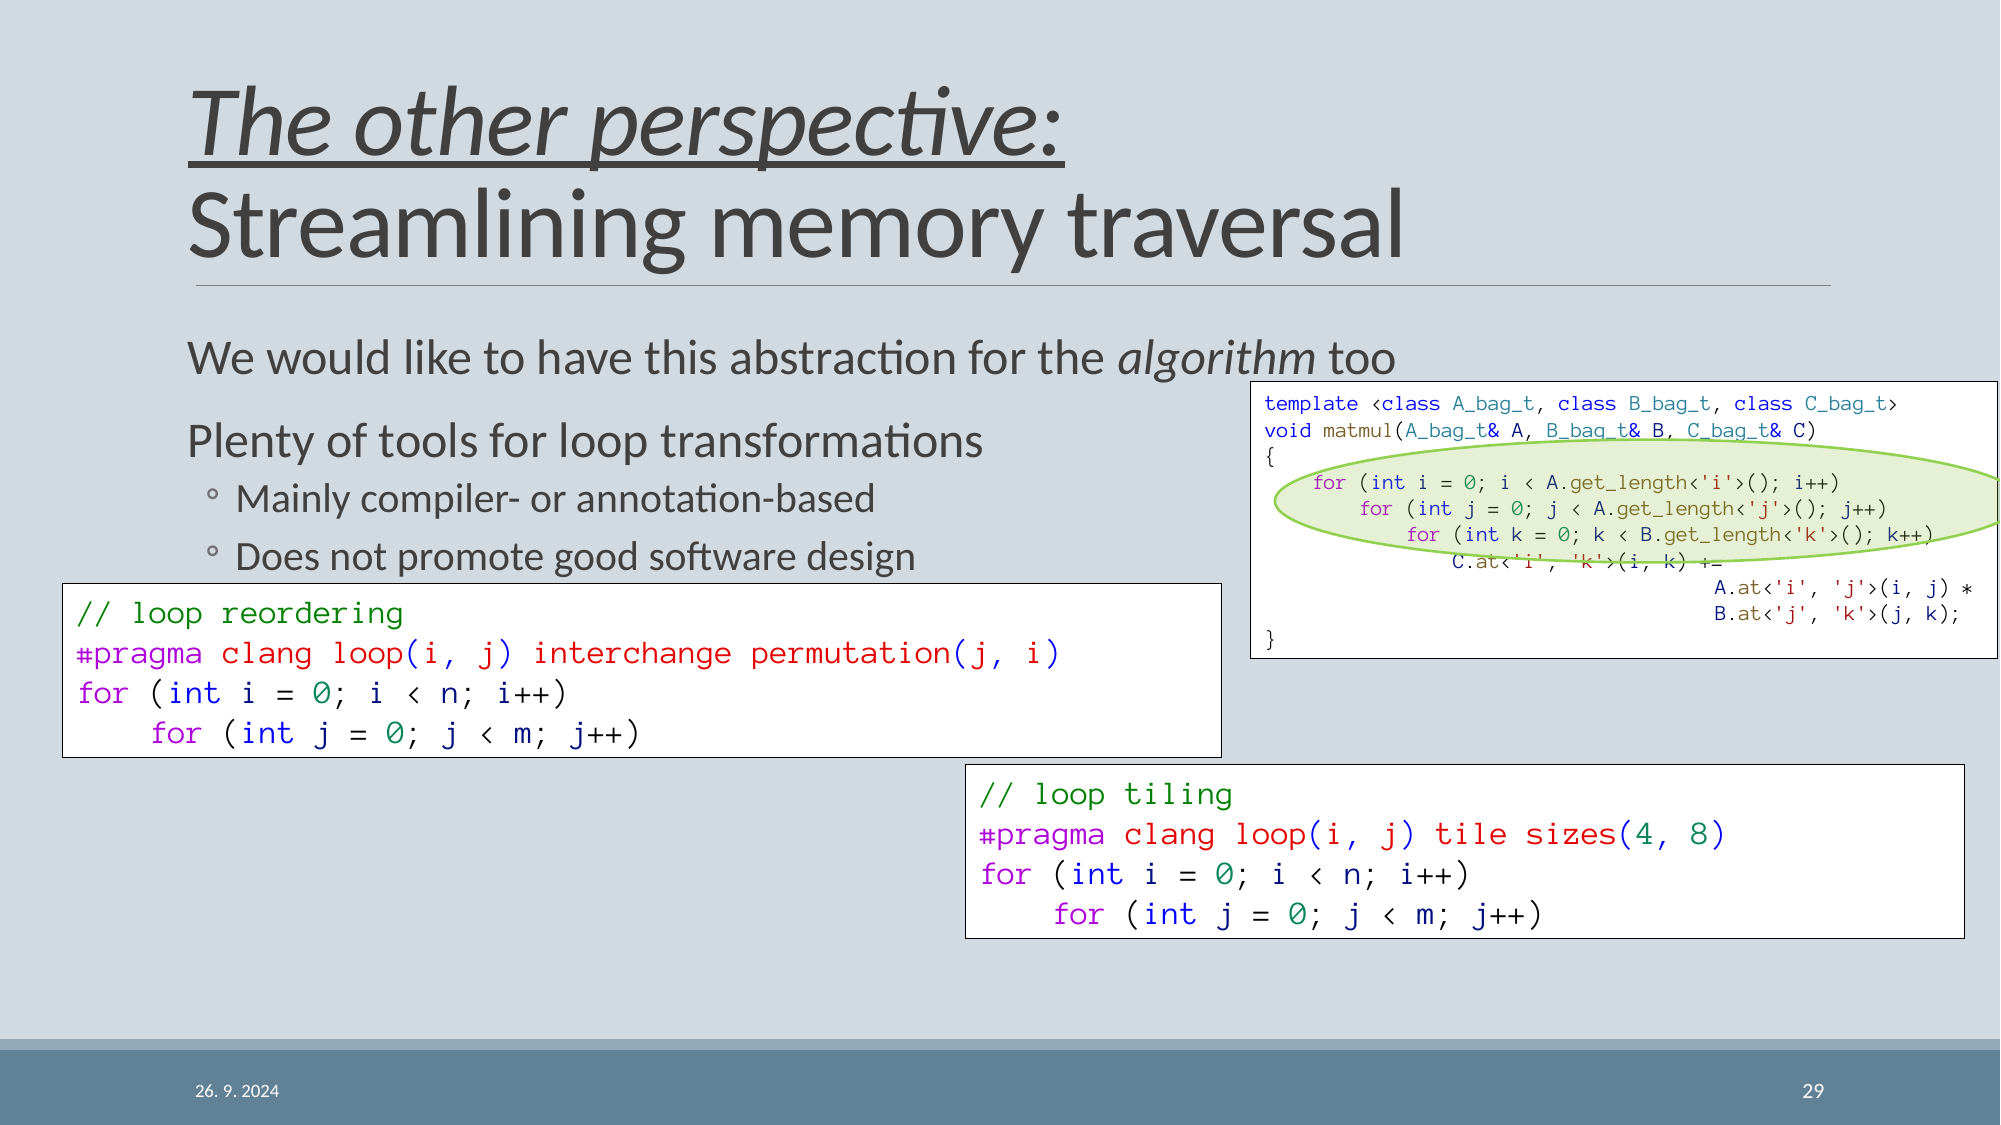

# The other perspective: Streamlining memory traversal
We would like to have this abstraction for the algorithm too
Plenty of tools for loop transformations
Mainly compiler- or annotation-based
Does not promote good software design
template <class A_bag_t, class B_bag_t, class C_bag_t>
void matmul(A_bag_t& A, B_bag_t& B, C_bag_t& C)
{
    for (int i = 0; i < A.get_length<'i'>(); i++)
        for (int j = 0; j < A.get_length<'j'>(); j++)
            for (int k = 0; k < B.get_length<'k'>(); k++)
                C.at<'i', 'k'>(i, k) +=
			A.at<'i', 'j'>(i, j) *
			B.at<'j', 'k'>(j, k);
}

// loop reordering
#pragma clang loop(i, j) interchange permutation(j, i)
for (int i = 0; i < n; i++)
    for (int j = 0; j < m; j++)
// loop tiling
#pragma clang loop(i, j) tile sizes(4, 8)
for (int i = 0; i < n; i++)
    for (int j = 0; j < m; j++)
26. 9. 2024
29